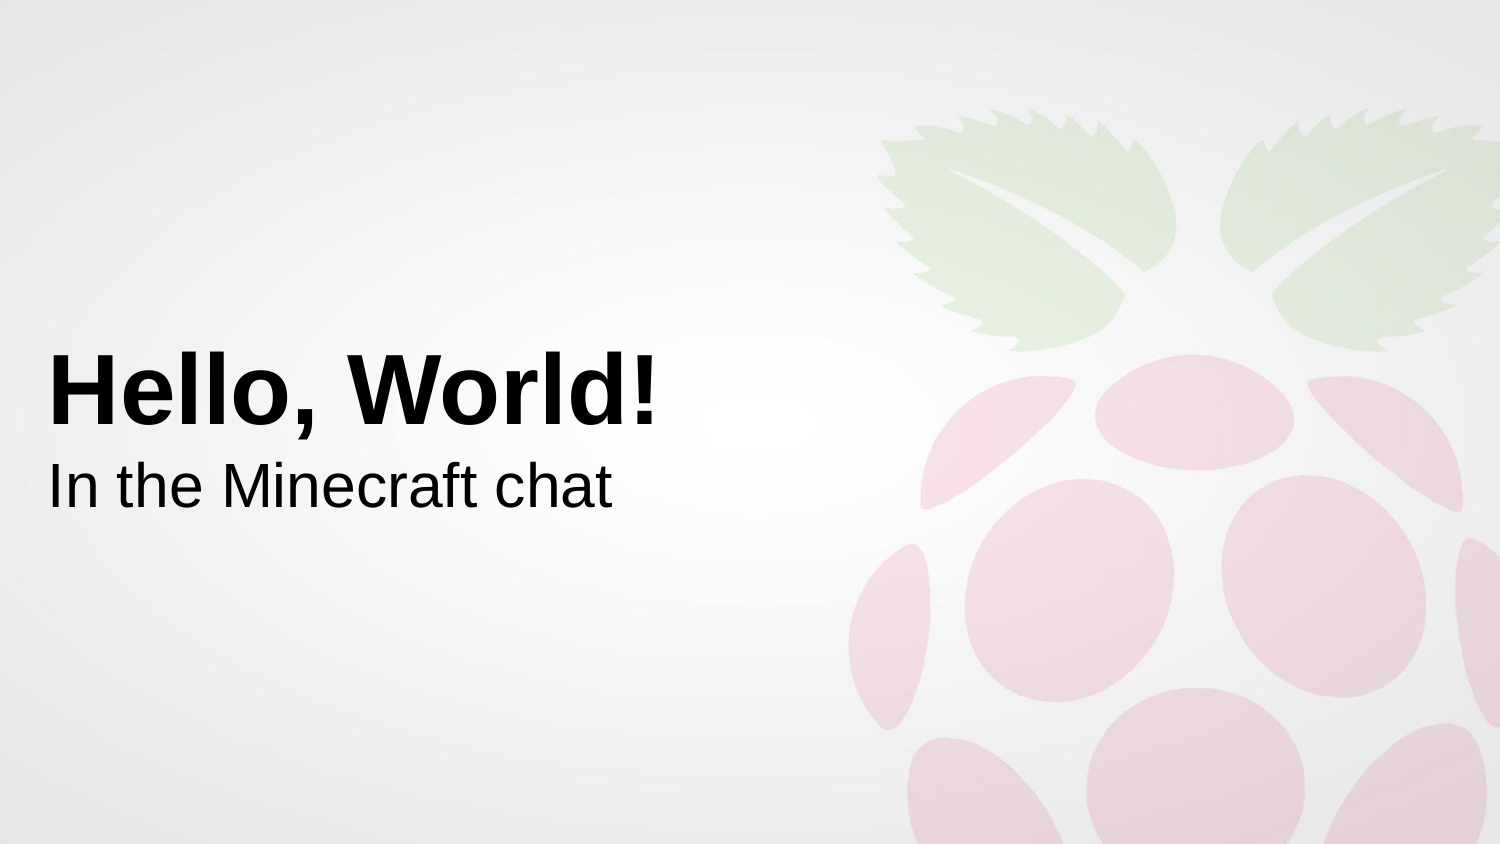

# Hello, World!
In the Minecraft chat